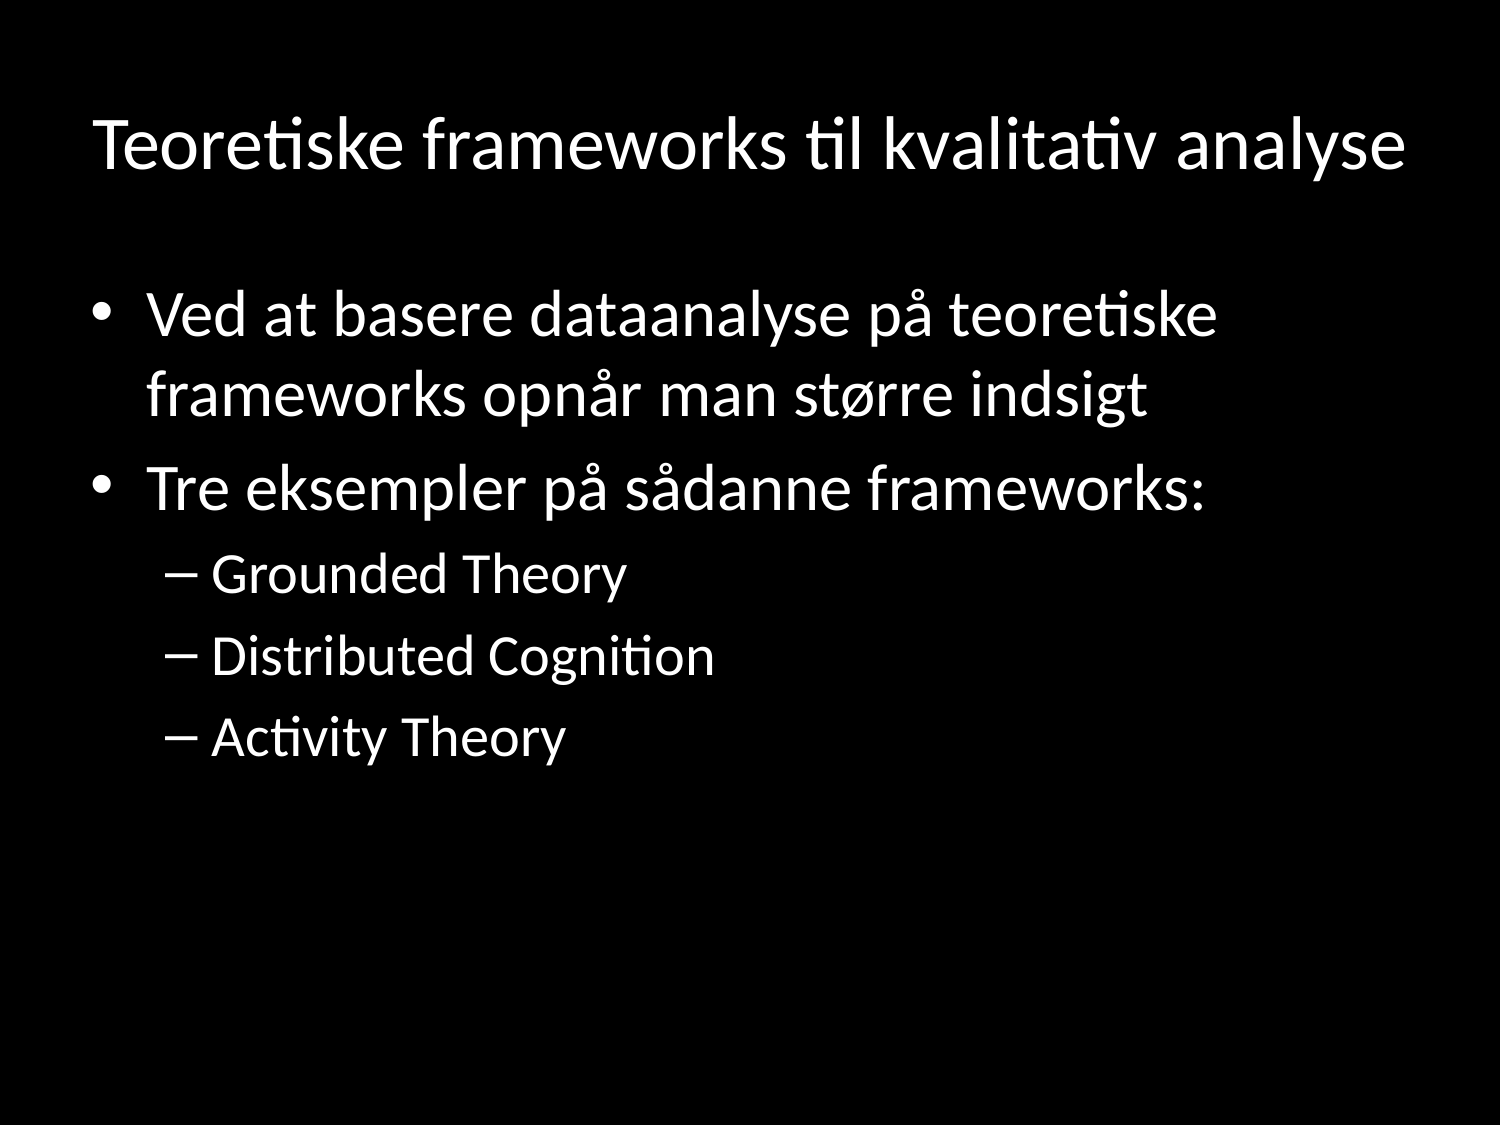

# Teoretiske frameworks til kvalitativ analyse
Ved at basere dataanalyse på teoretiske frameworks opnår man større indsigt
Tre eksempler på sådanne frameworks:
Grounded Theory
Distributed Cognition
Activity Theory